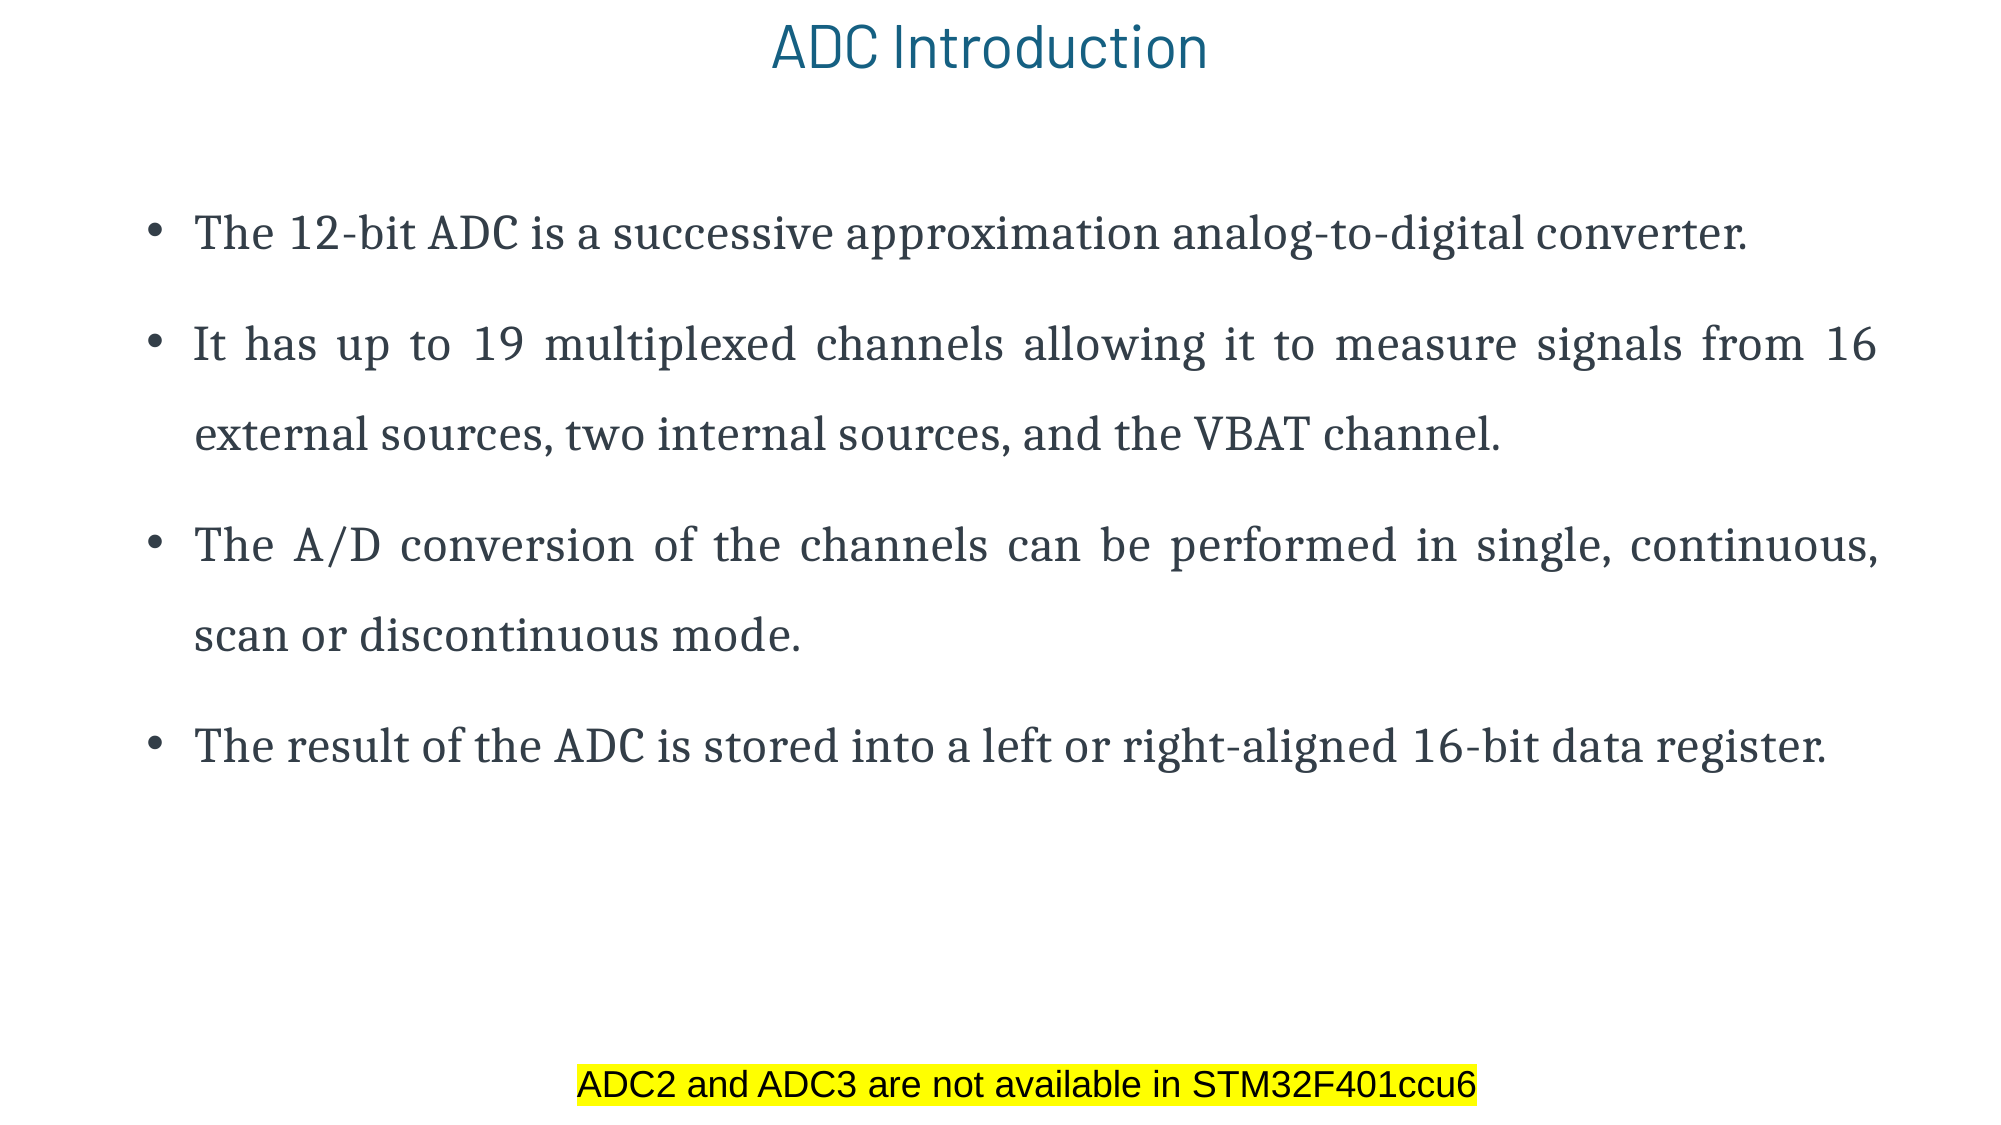

# ADC Introduction
The 12-bit ADC is a successive approximation analog-to-digital converter.
It has up to 19 multiplexed channels allowing it to measure signals from 16 external sources, two internal sources, and the VBAT channel.
The A/D conversion of the channels can be performed in single, continuous, scan or discontinuous mode.
The result of the ADC is stored into a left or right-aligned 16-bit data register.
ADC2 and ADC3 are not available in STM32F401ccu6